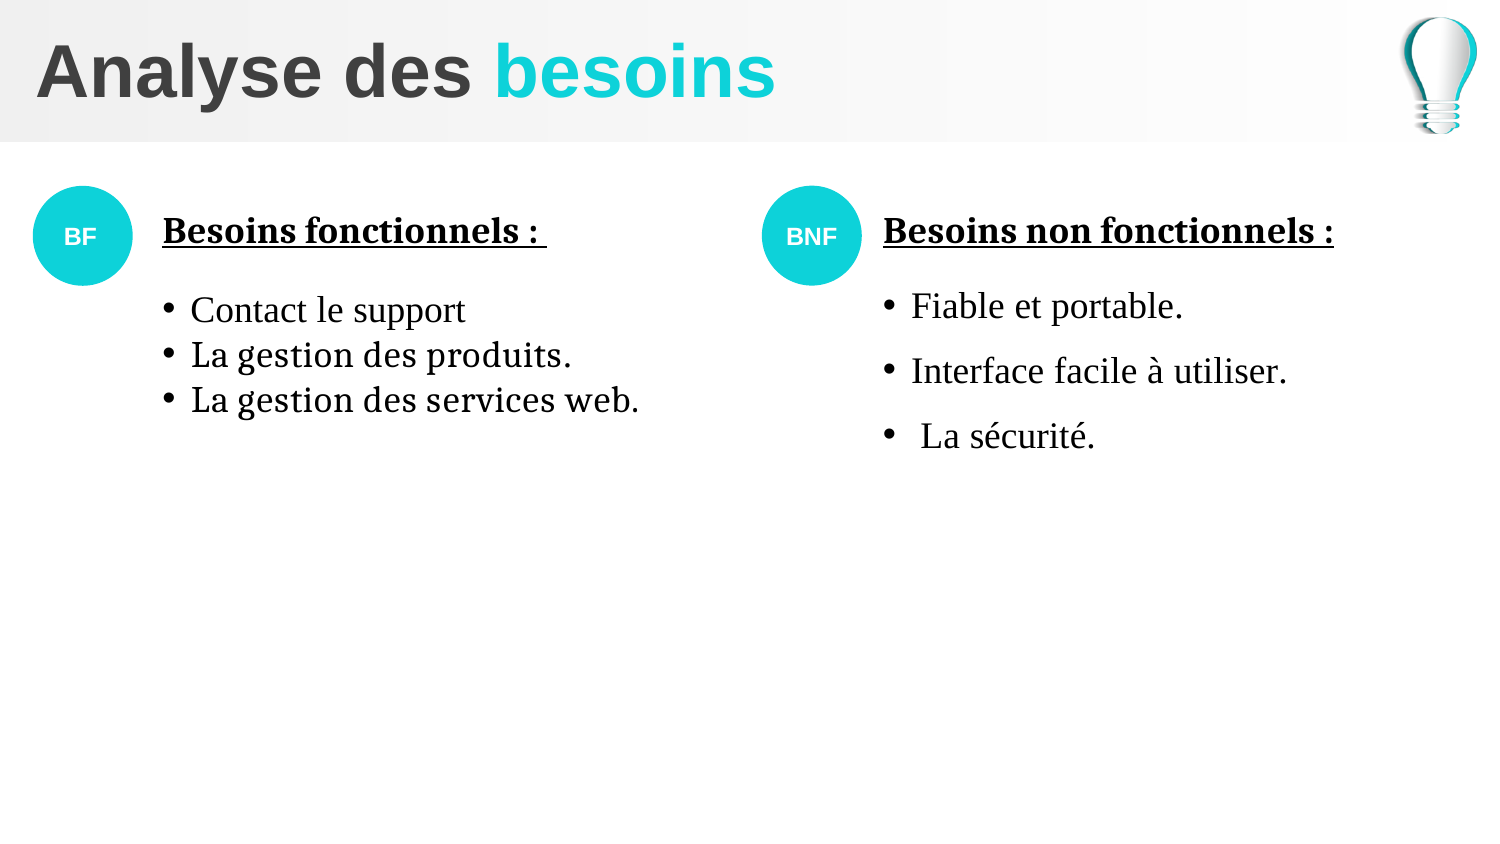

# Analyse des besoins

Besoins fonctionnels :

Contact le support
La gestion des produits.
La gestion des services web.

Besoins non fonctionnels :
Fiable et portable.
Interface facile à utiliser.
 La sécurité.

BNF
BF